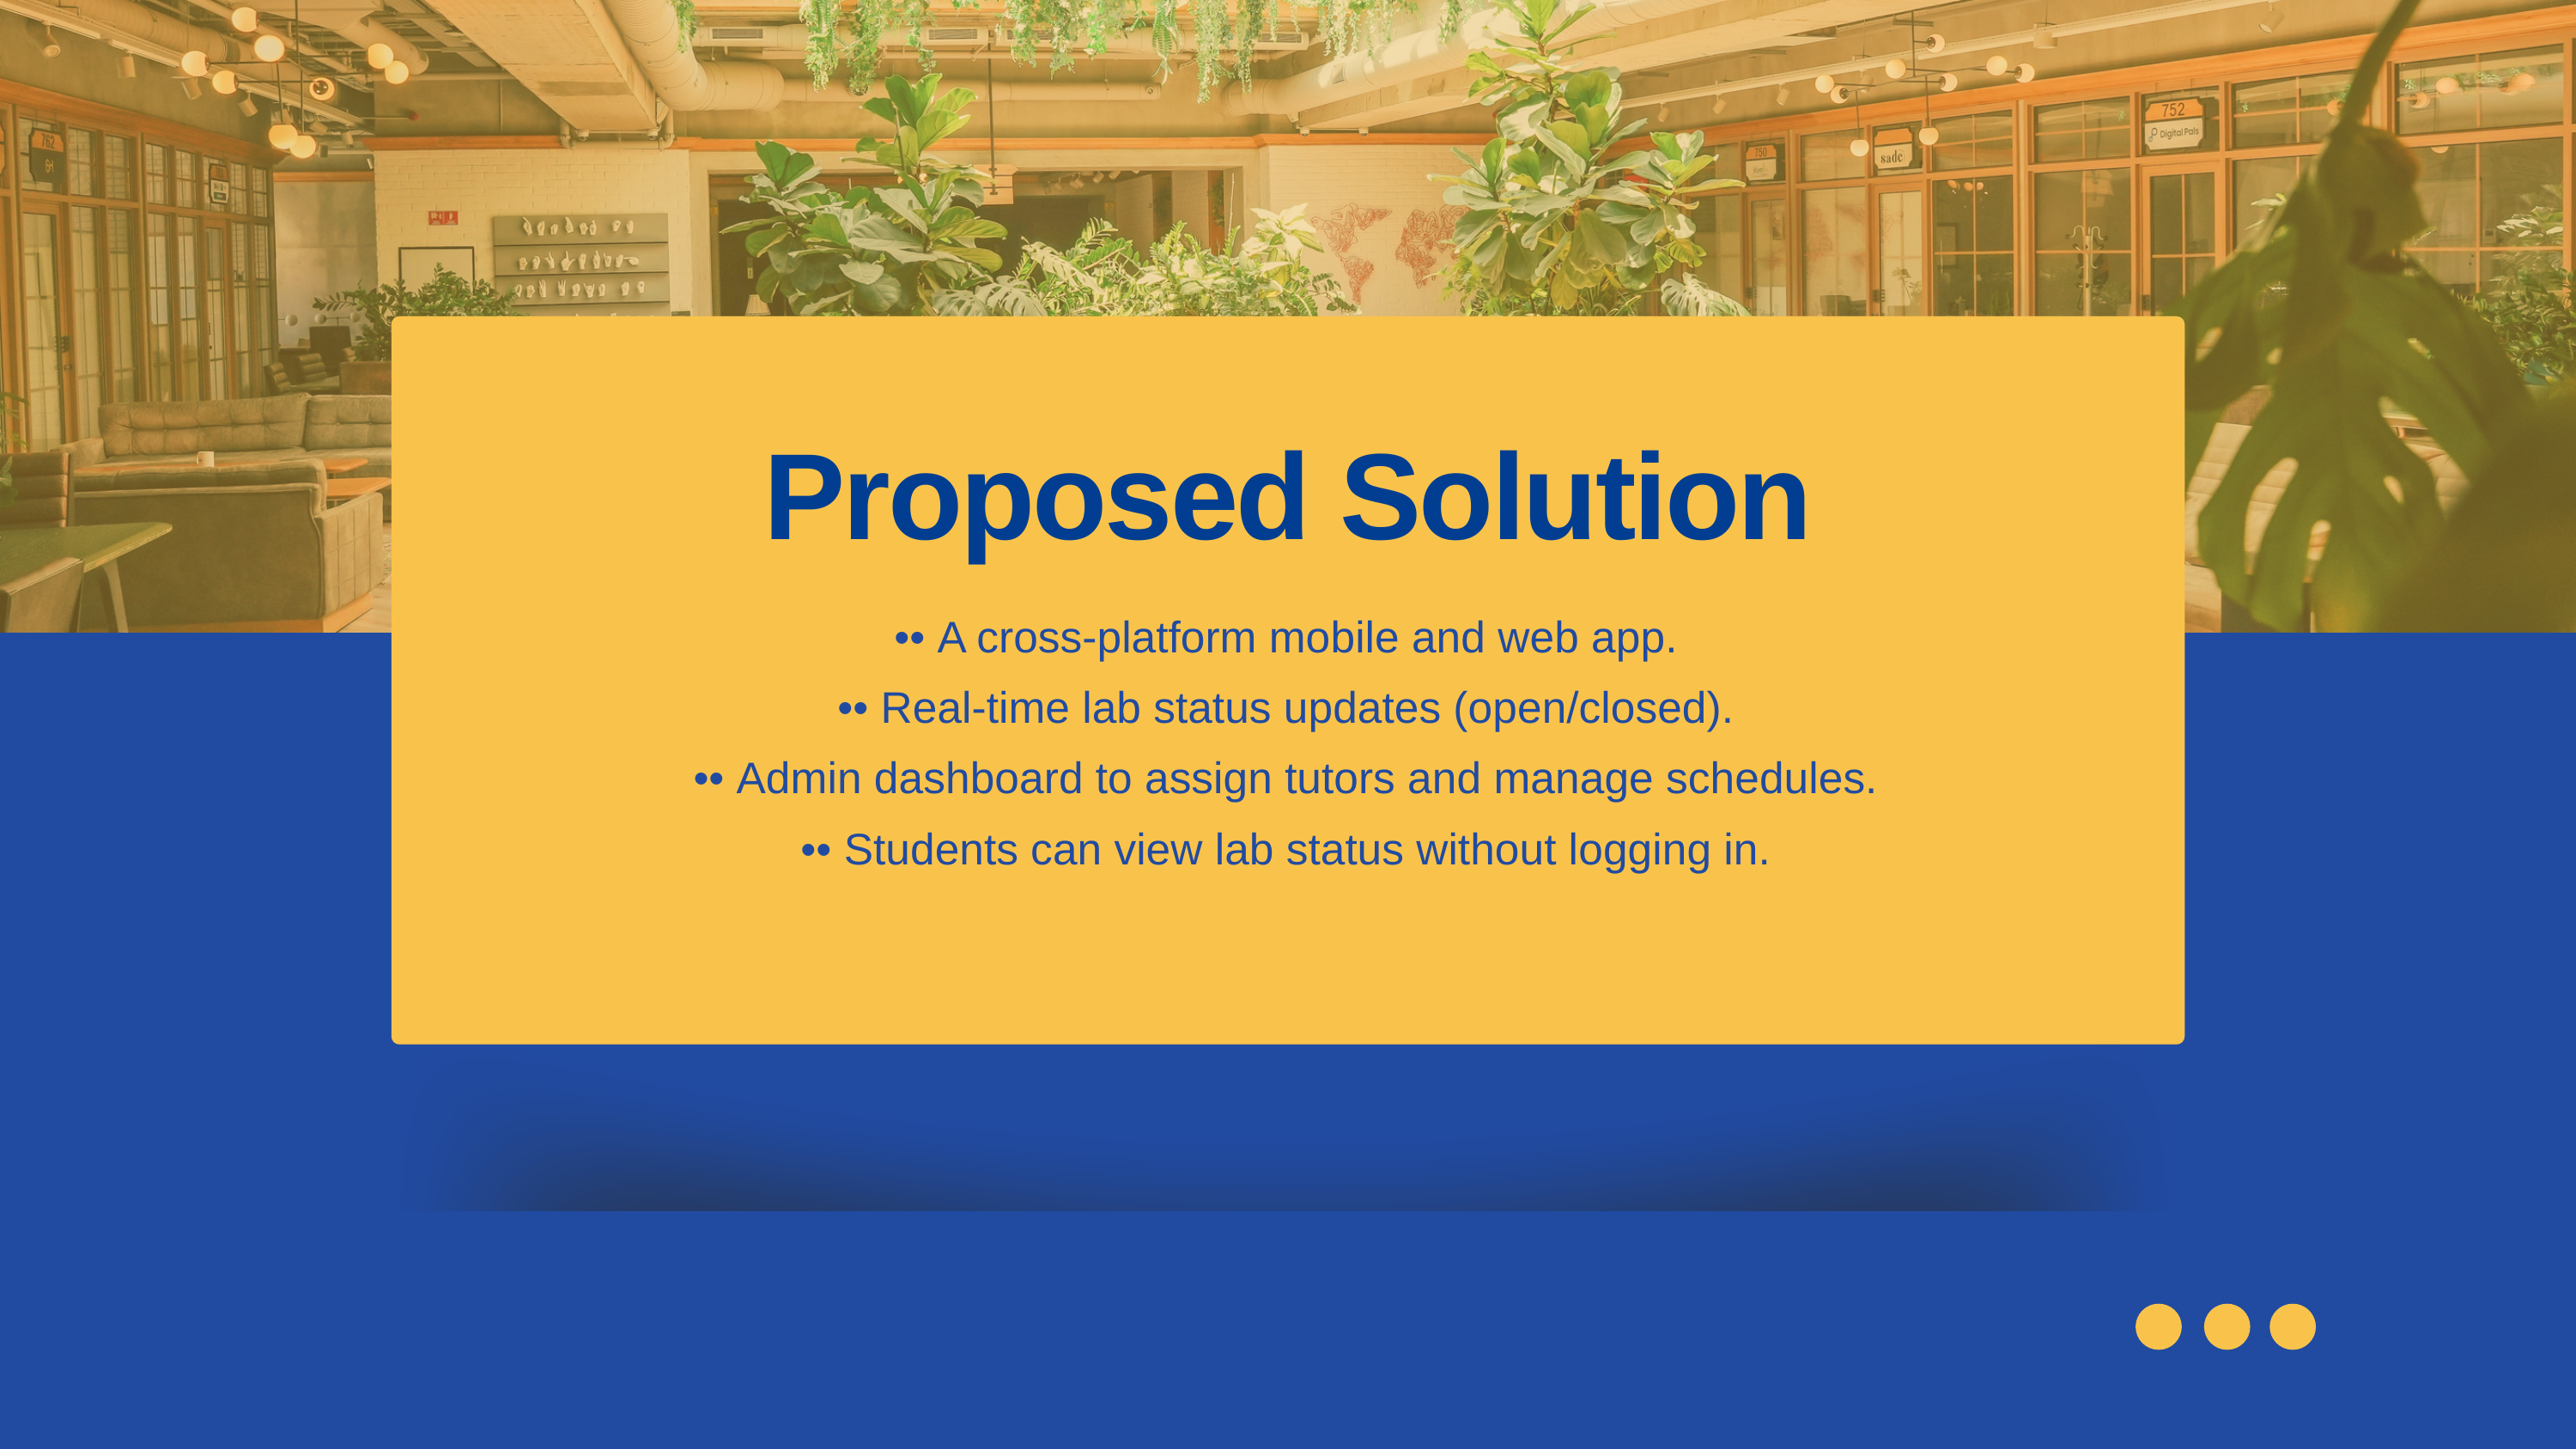

Proposed Solution
•• A cross-platform mobile and web app.
•• Real-time lab status updates (open/closed).
•• Admin dashboard to assign tutors and manage schedules.
•• Students can view lab status without logging in.